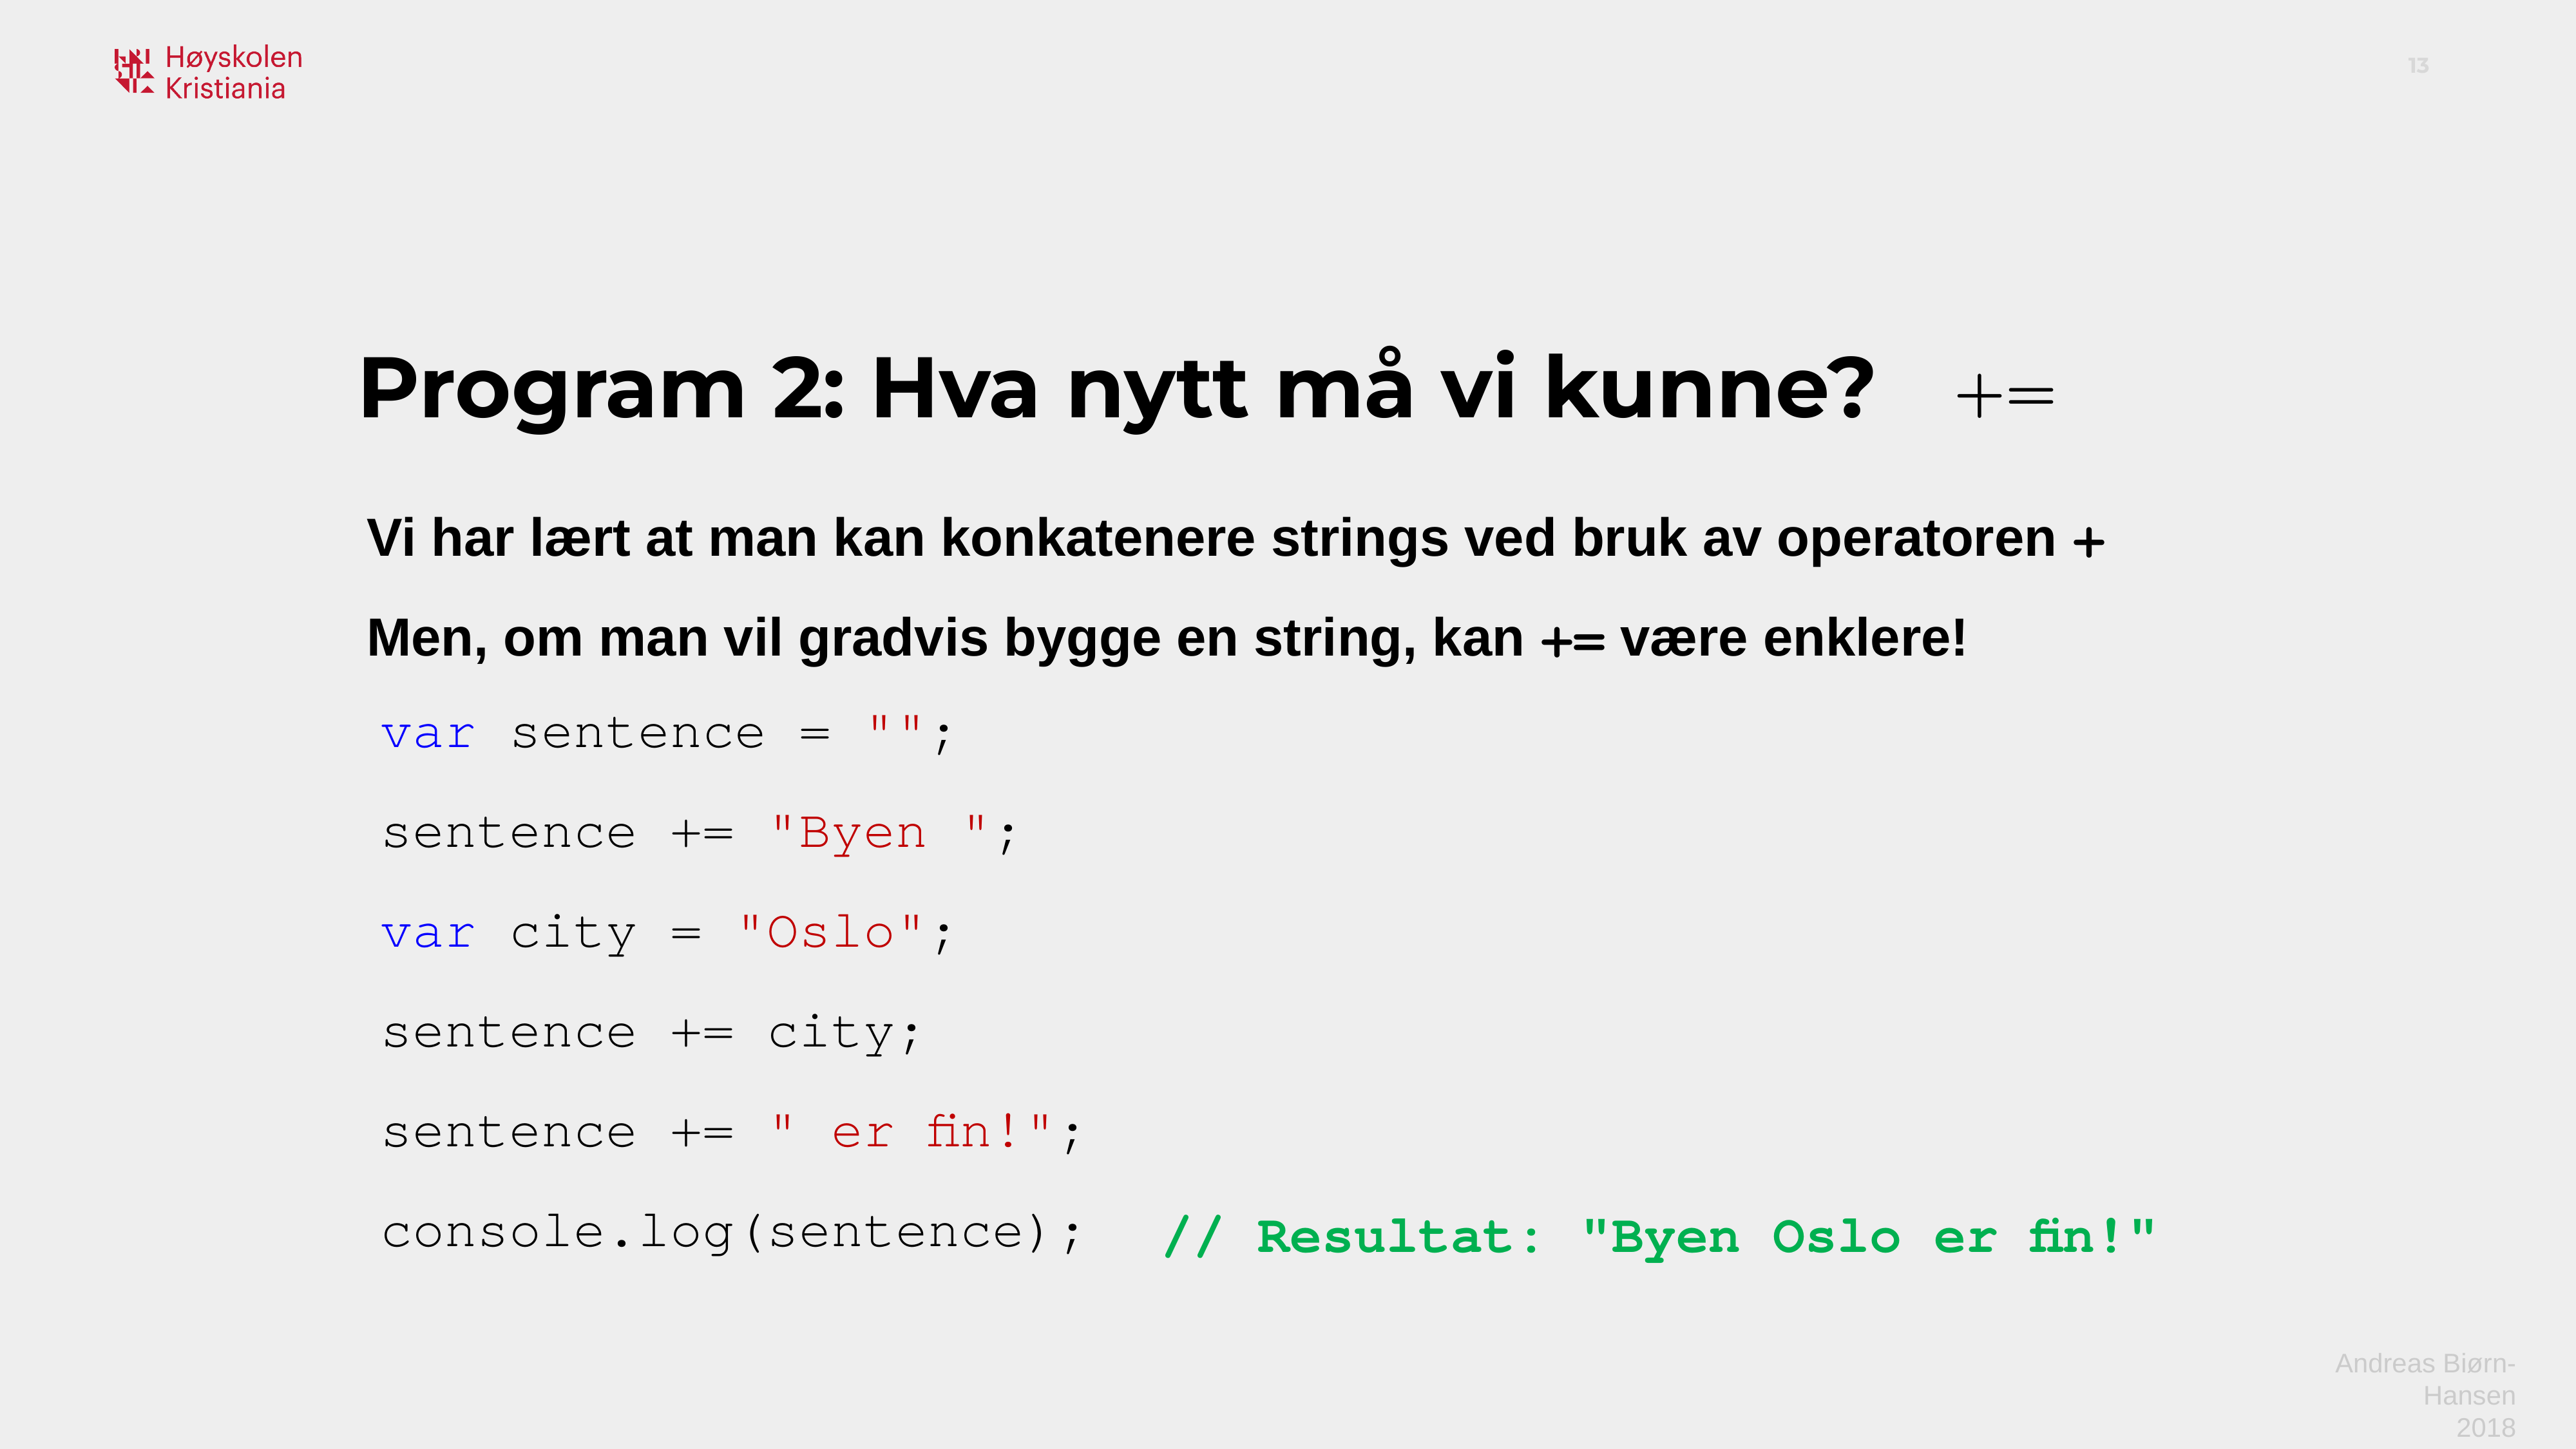

Program 2: Hva nytt må vi kunne?  +=

Vi har lært at man kan konkatenere strings ved bruk av operatoren +
Men, om man vil gradvis bygge en string, kan += være enklere!
var sentence = "";
sentence += "Byen ";
var city = "Oslo";
sentence += city;
sentence += " er fin!";
console.log(sentence);
// Resultat: "Byen Oslo er fin!"